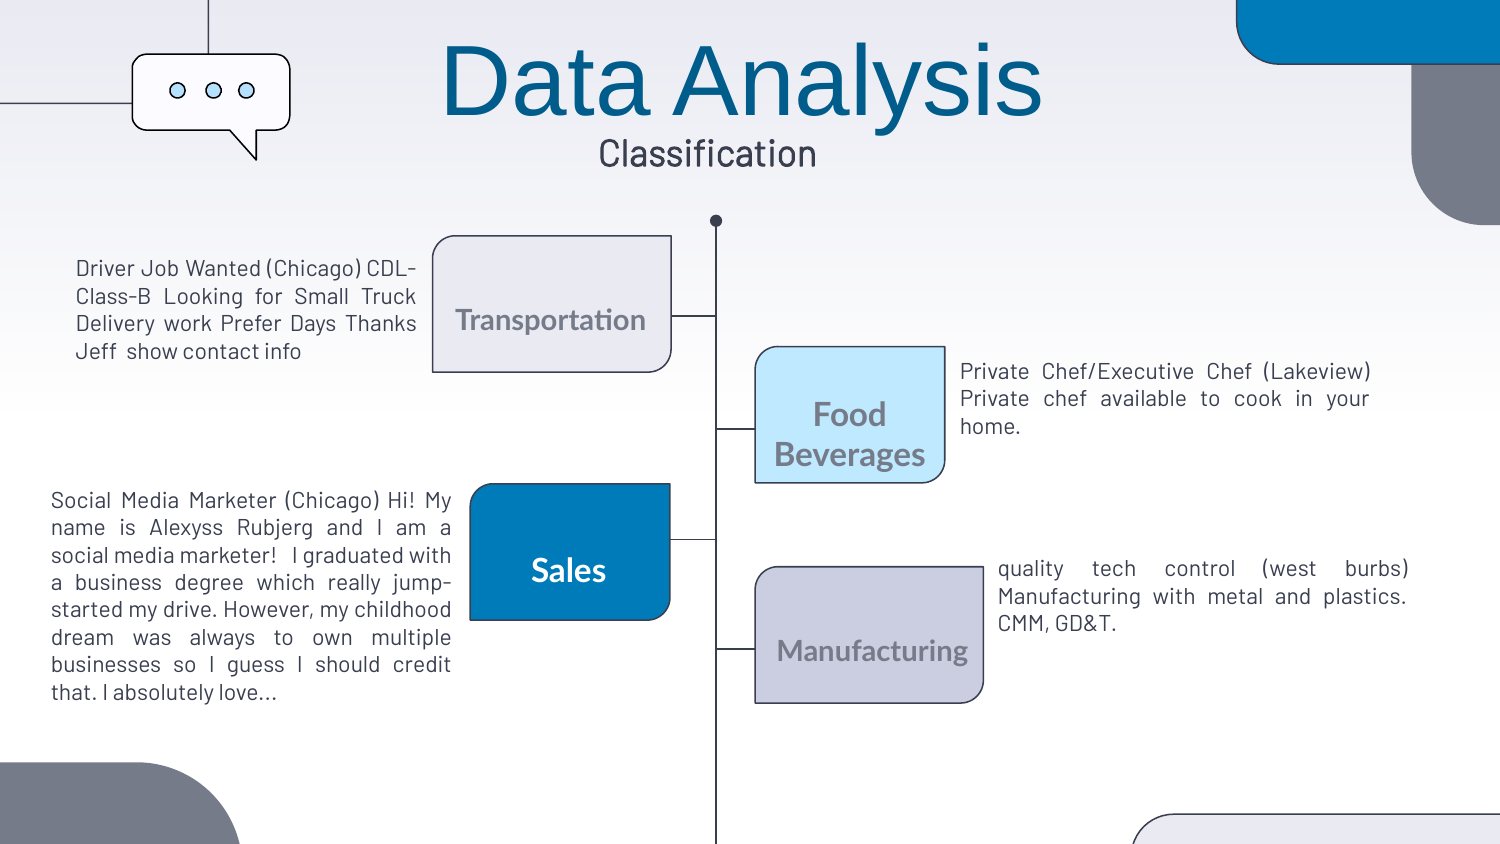

# Data Analysis
Classification
Driver Job Wanted (Chicago) CDL-Class-B Looking for Small Truck Delivery work Prefer Days Thanks Jeff  show contact info

Transportation
Private Chef/Executive Chef (Lakeview) Private chef available to cook in your home.

Food Beverages
quality tech control (west burbs) Manufacturing with metal and plastics. CMM, GD&T.

Social Media Marketer (Chicago) Hi! My name is Alexyss Rubjerg and I am a social media marketer!   I graduated with a business degree which really jump-started my drive. However, my childhood dream was always to own multiple businesses so I guess I should credit that. I absolutely love...
Sales

Manufacturing